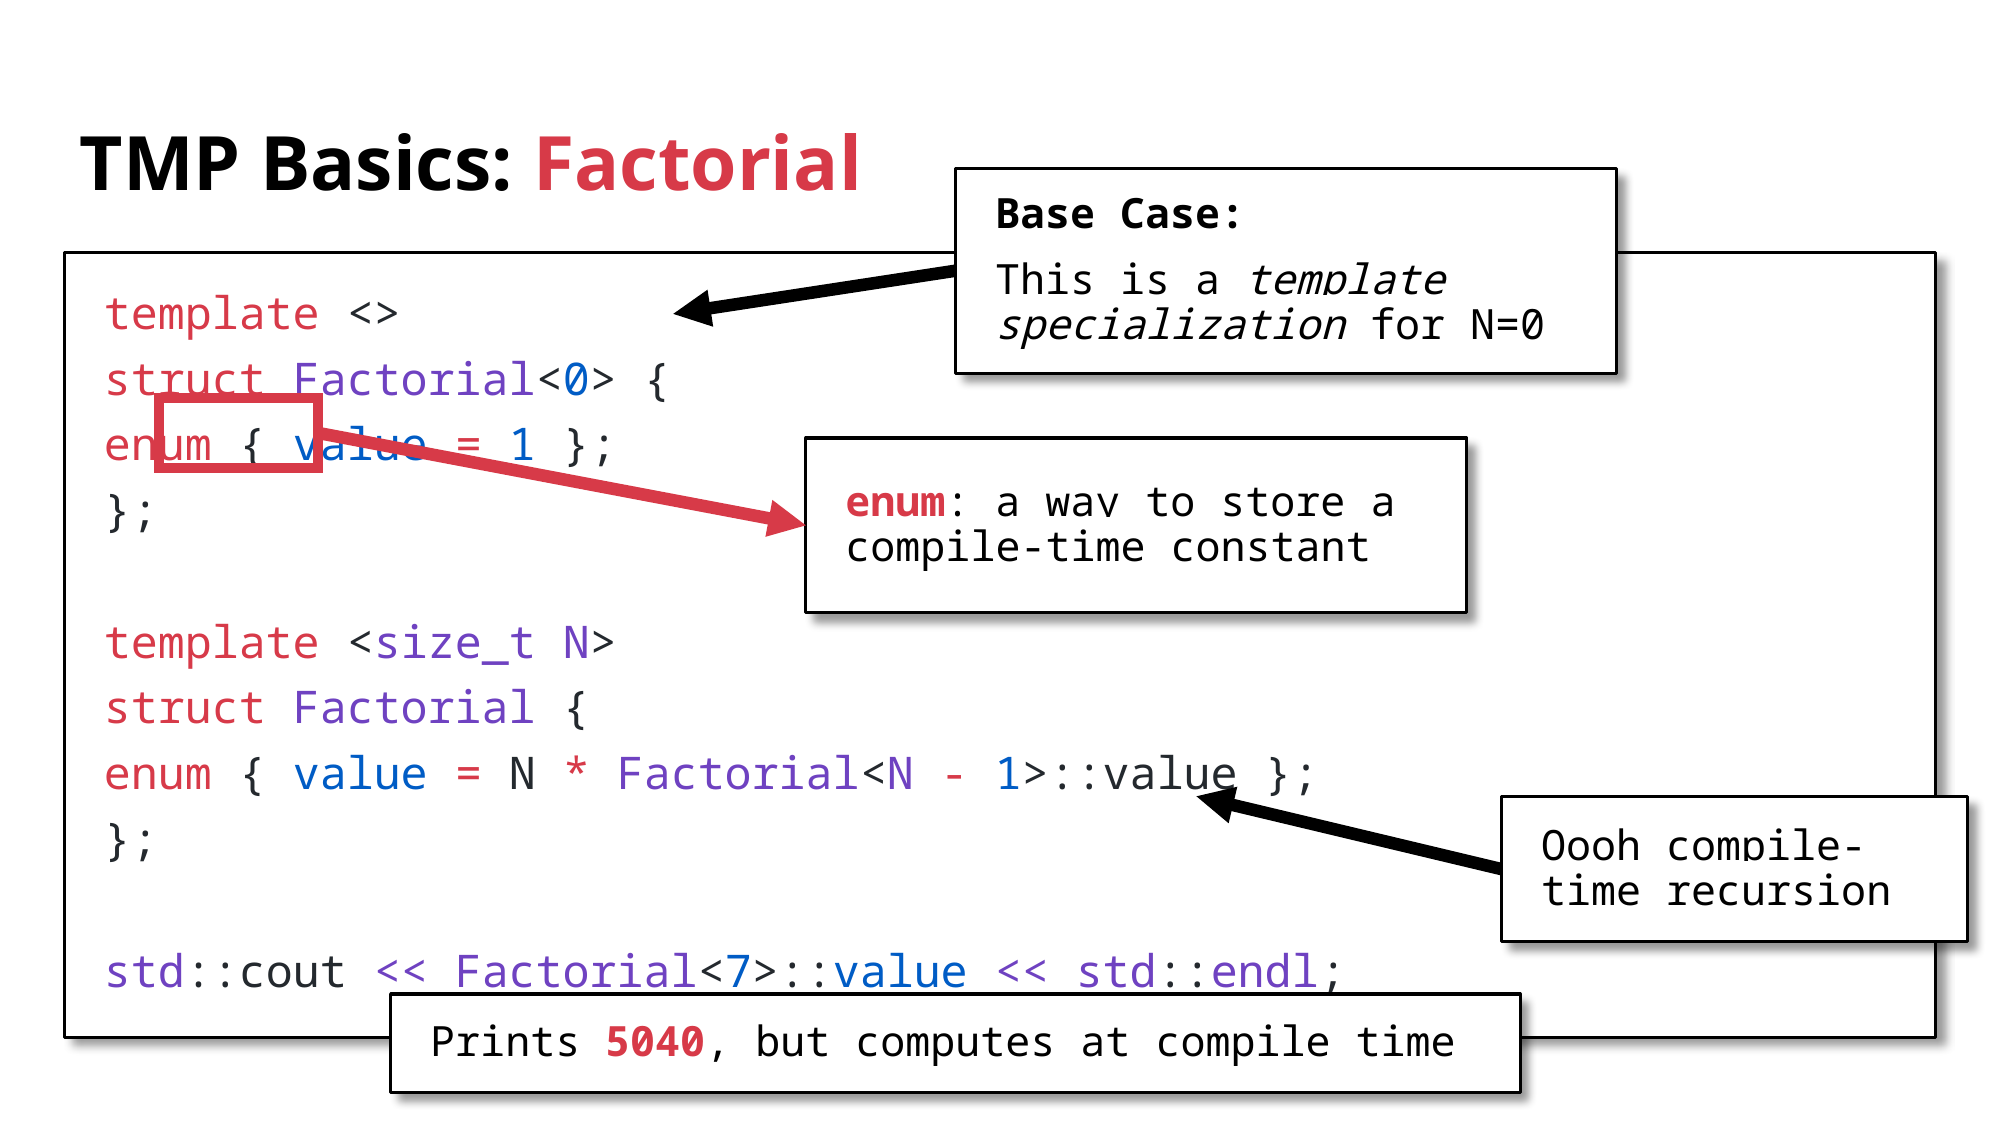

# TMP Basics: Factorial
Base Case:
This is a template specialization for N=0
template <>
struct Factorial<0> {
	enum { value = 1 };
};

template <size_t N>
struct Factorial {
	enum { value = N * Factorial<N - 1>::value };
};

std::cout << Factorial<7>::value << std::endl;

enum: a way to store a compile-time constant
Oooh compile-time recursion
Prints 5040, but computes at compile time